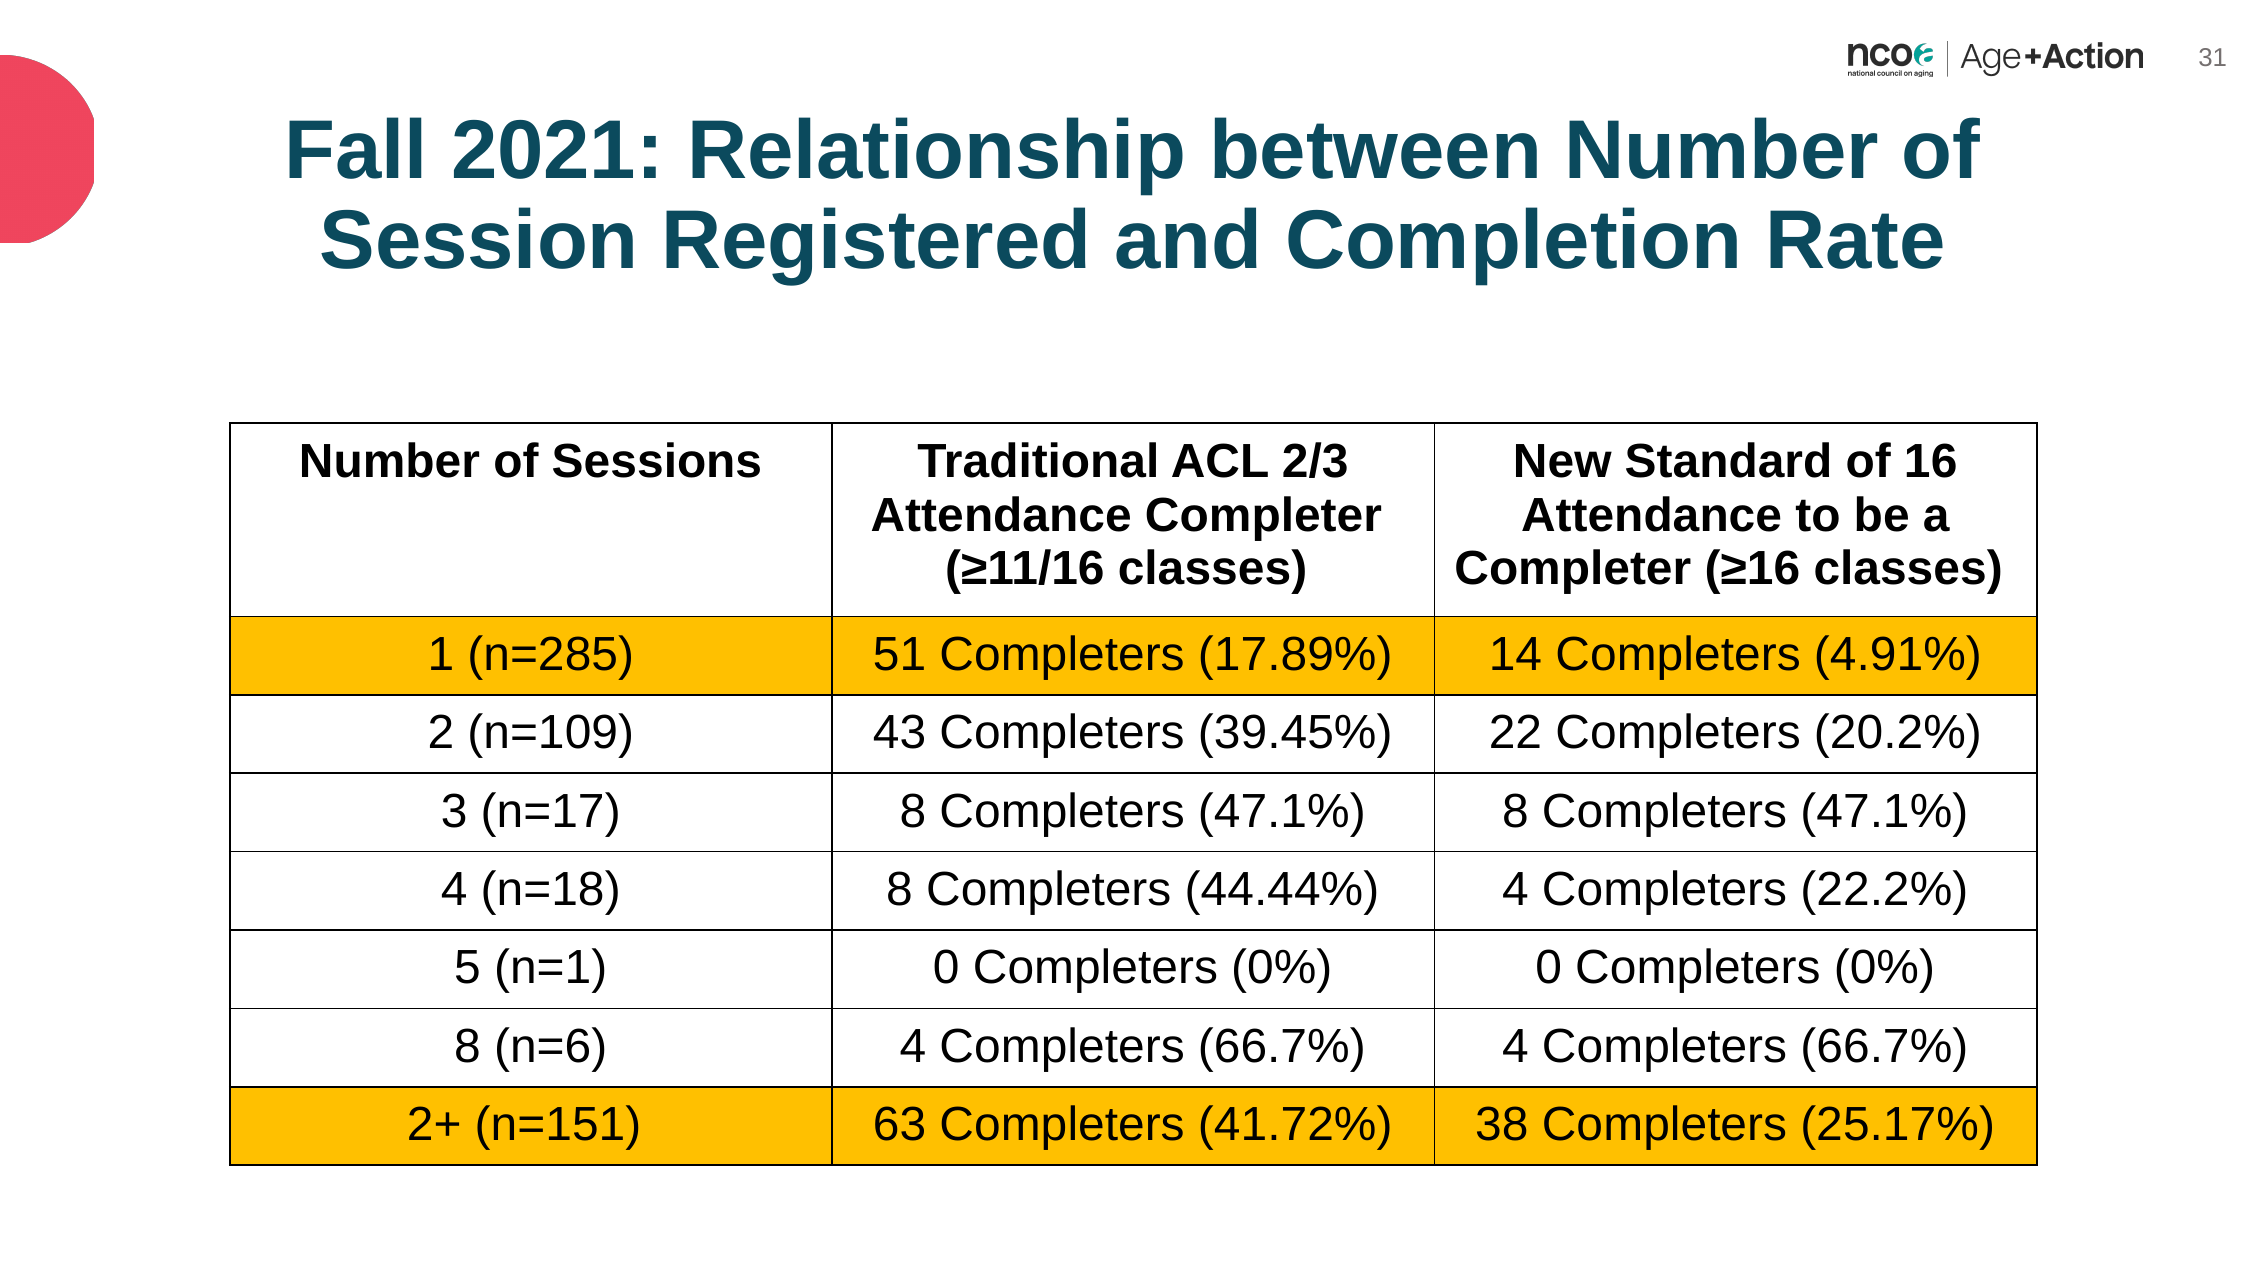

Fall 2021: Relationship between Number of Session Registered and Completion Rate
| Number of Sessions | Traditional ACL 2/3 Attendance Completer (≥11/16 classes) | New Standard of 16 Attendance to be a Completer (≥16 classes) |
| --- | --- | --- |
| 1 (n=285) | 51 Completers (17.89%) | 14 Completers (4.91%) |
| 2 (n=109) | 43 Completers (39.45%) | 22 Completers (20.2%) |
| 3 (n=17) | 8 Completers (47.1%) | 8 Completers (47.1%) |
| 4 (n=18) | 8 Completers (44.44%) | 4 Completers (22.2%) |
| 5 (n=1) | 0 Completers (0%) | 0 Completers (0%) |
| 8 (n=6) | 4 Completers (66.7%) | 4 Completers (66.7%) |
| 2+ (n=151) | 63 Completers (41.72%) | 38 Completers (25.17%) |